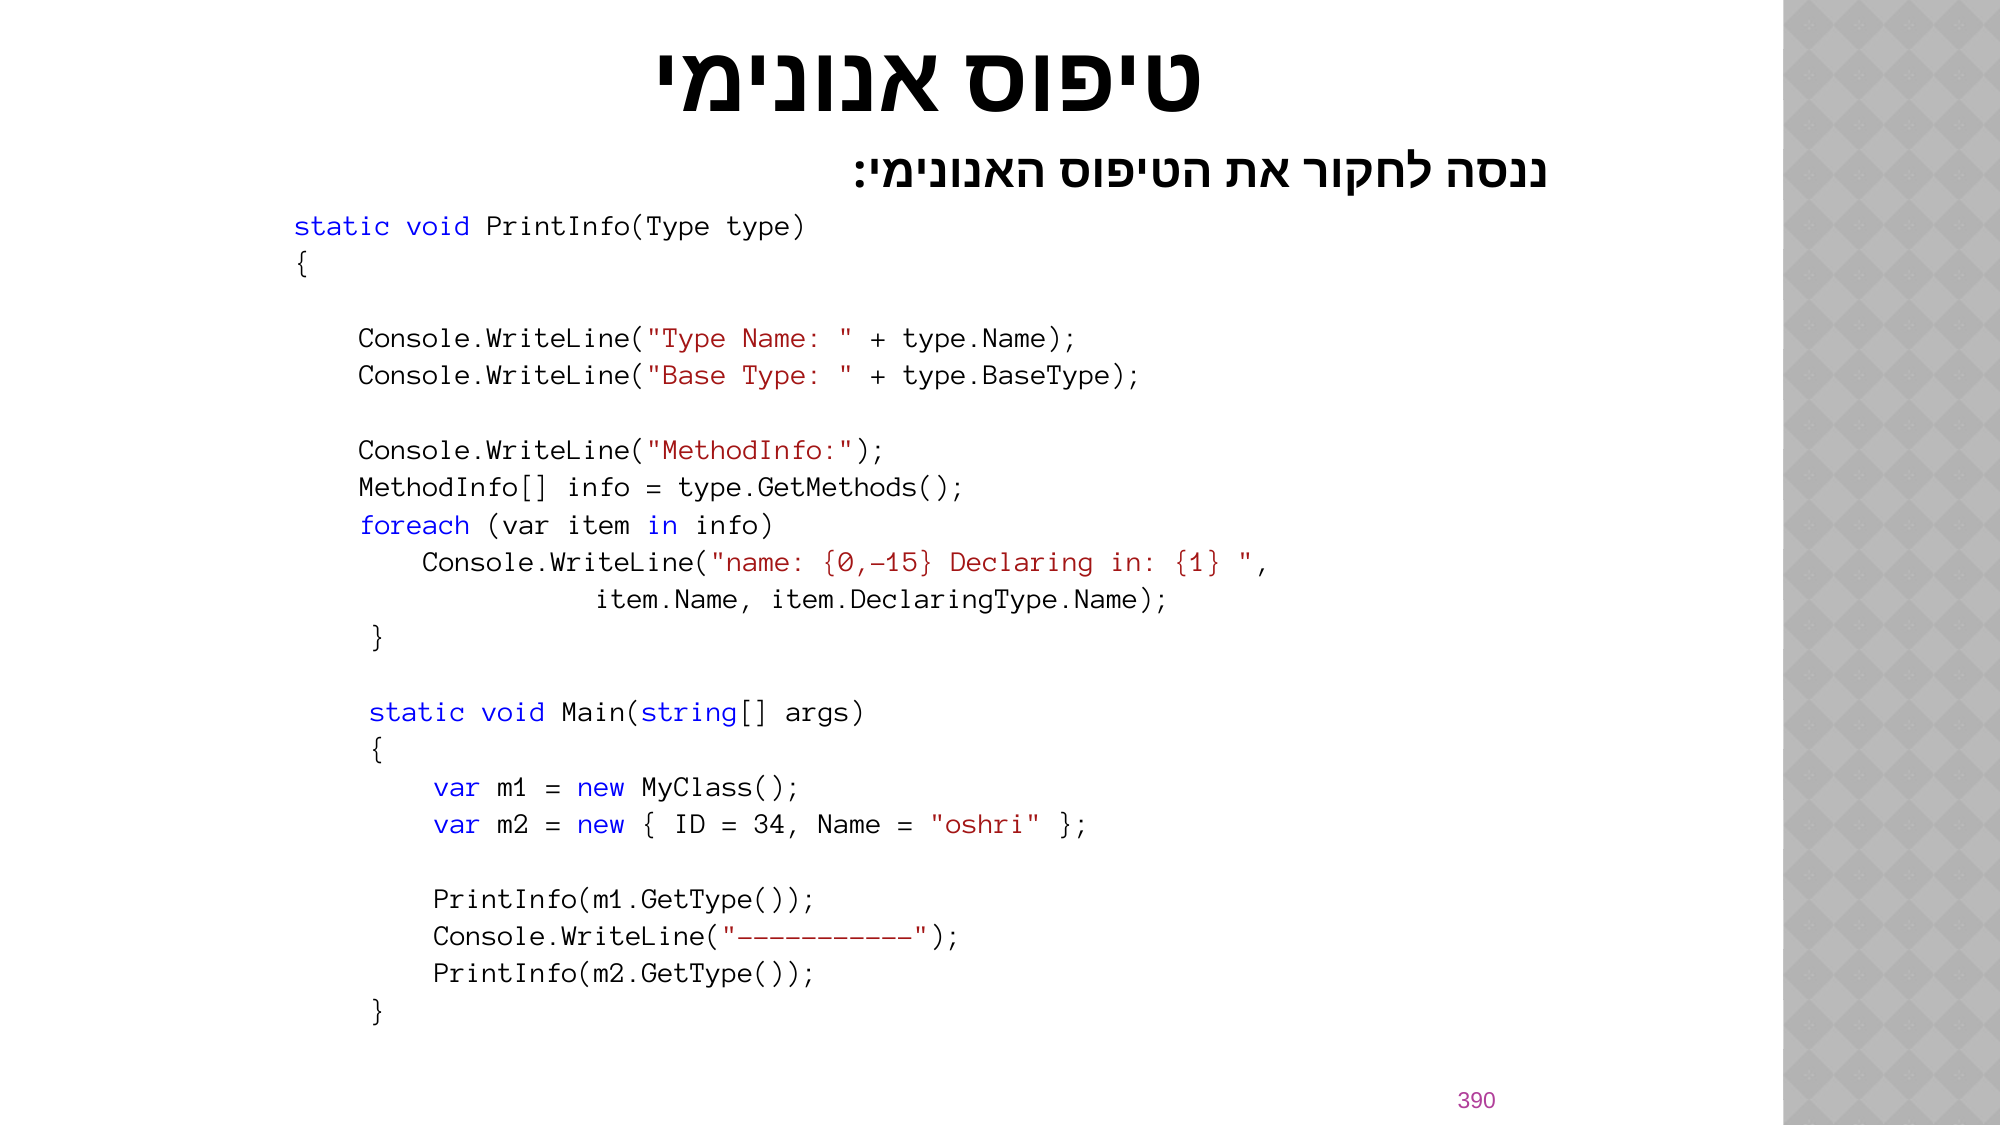

# טיפוס אנונימי
ננסה לחקור את הטיפוס האנונימי:
static void PrintInfo(Type type)
{

    Console.WriteLine("Type Name: " + type.Name);
    Console.WriteLine("Base Type: " + type.BaseType);

    Console.WriteLine("MethodInfo:");
    MethodInfo[] info = type.GetMethods();
    foreach (var item in info)
        Console.WriteLine("name: {0,-15} Declaring in: {1} ",
item.Name, item.DeclaringType.Name);
}

static void Main(string[] args)
{
    var m1 = new MyClass();
    var m2 = new { ID = 34, Name = "oshri" };

    PrintInfo(m1.GetType());
    Console.WriteLine("-----------");
    PrintInfo(m2.GetType());
}
390